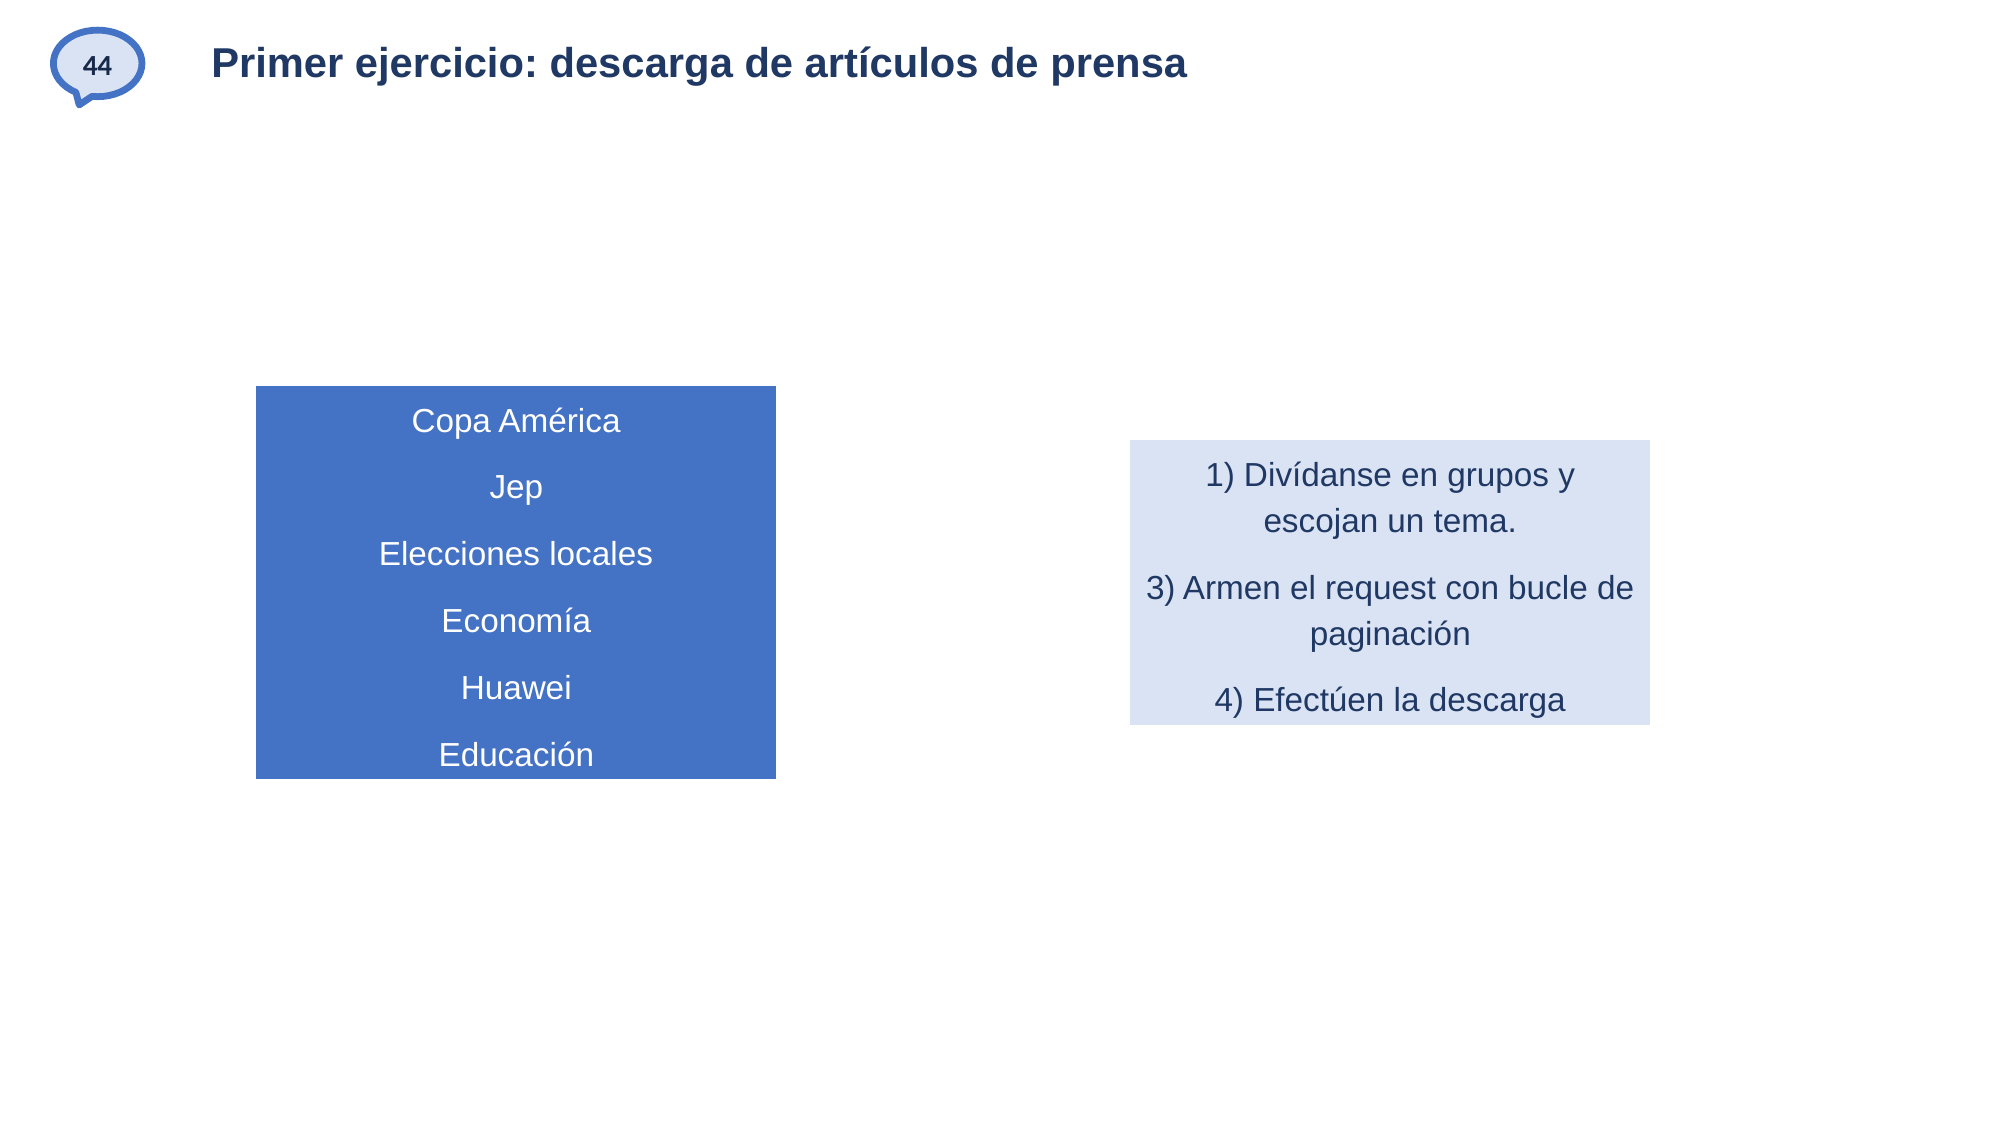

44
# Primer ejercicio: descarga de artículos de prensa
Copa América
Jep
Elecciones locales
Economía
Huawei
Educación
1) Divídanse en grupos y escojan un tema.
3) Armen el request con bucle de paginación
4) Efectúen la descarga